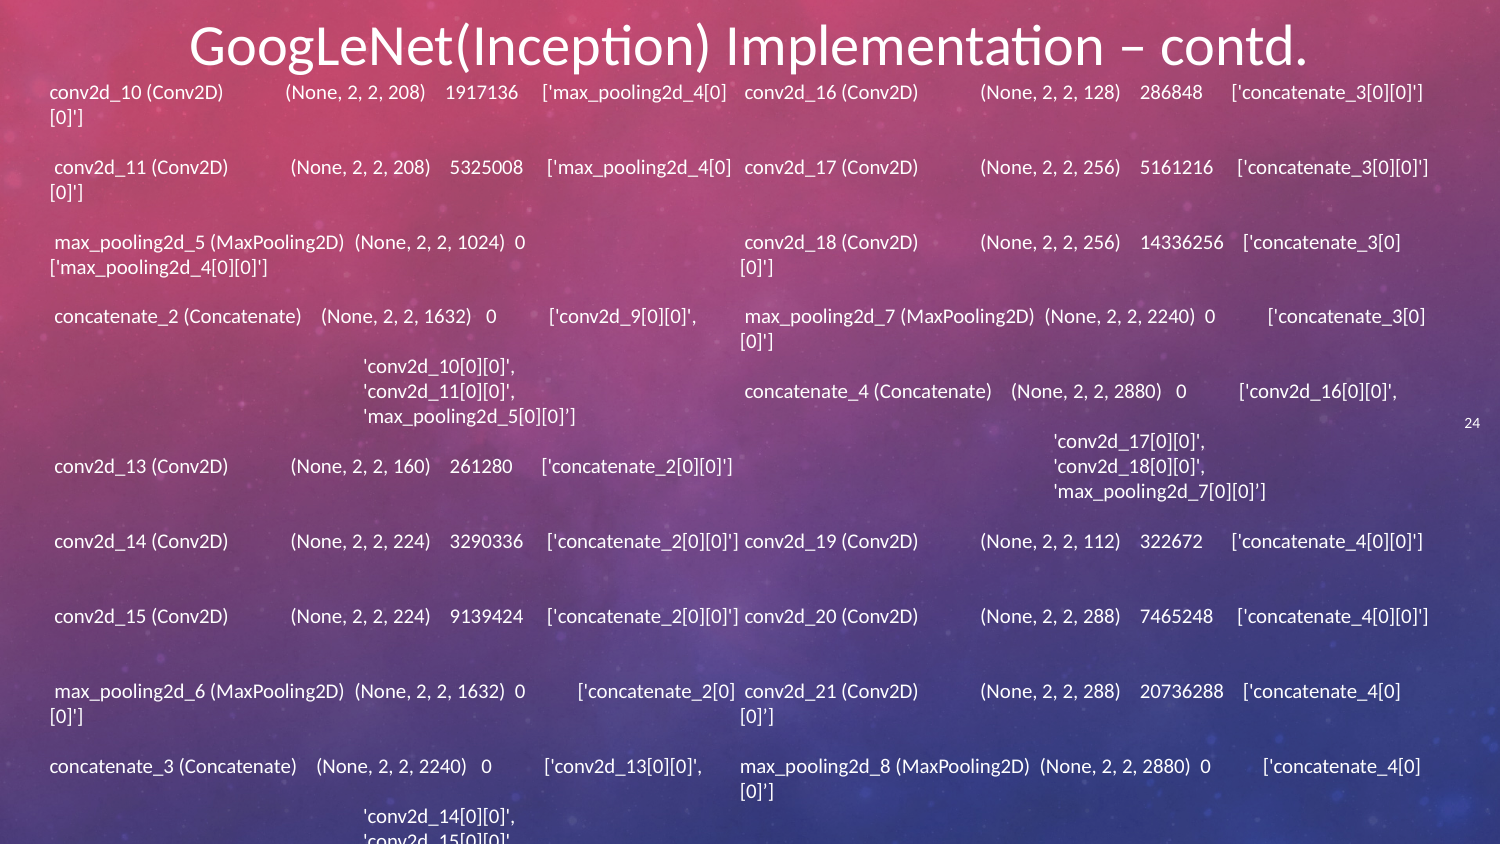

GoogLeNet(Inception) Implementation – contd.

conv2d_10 (Conv2D)             (None, 2, 2, 208)    1917136     ['max_pooling2d_4[0][0]']

 conv2d_11 (Conv2D)             (None, 2, 2, 208)    5325008     ['max_pooling2d_4[0][0]']

 max_pooling2d_5 (MaxPooling2D)  (None, 2, 2, 1024)  0           ['max_pooling2d_4[0][0]']

 concatenate_2 (Concatenate)    (None, 2, 2, 1632)   0           ['conv2d_9[0][0]',
                                                                  'conv2d_10[0][0]',
                                                                  'conv2d_11[0][0]',
                                                                  'max_pooling2d_5[0][0]’]

 conv2d_13 (Conv2D)             (None, 2, 2, 160)    261280      ['concatenate_2[0][0]']

 conv2d_14 (Conv2D)             (None, 2, 2, 224)    3290336     ['concatenate_2[0][0]']

 conv2d_15 (Conv2D)             (None, 2, 2, 224)    9139424     ['concatenate_2[0][0]']

 max_pooling2d_6 (MaxPooling2D)  (None, 2, 2, 1632)  0           ['concatenate_2[0][0]']

concatenate_3 (Concatenate)    (None, 2, 2, 2240)   0           ['conv2d_13[0][0]',
                                                                  'conv2d_14[0][0]',
                                                                  'conv2d_15[0][0]',
                                                                  'max_pooling2d_6[0][0]']

 conv2d_16 (Conv2D)             (None, 2, 2, 128)    286848      ['concatenate_3[0][0]']

 conv2d_17 (Conv2D)             (None, 2, 2, 256)    5161216     ['concatenate_3[0][0]']

 conv2d_18 (Conv2D)             (None, 2, 2, 256)    14336256    ['concatenate_3[0][0]']

 max_pooling2d_7 (MaxPooling2D)  (None, 2, 2, 2240)  0           ['concatenate_3[0][0]']

 concatenate_4 (Concatenate)    (None, 2, 2, 2880)   0           ['conv2d_16[0][0]',
                                                                  'conv2d_17[0][0]',
                                                                  'conv2d_18[0][0]',
                                                                  'max_pooling2d_7[0][0]’]

 conv2d_19 (Conv2D)             (None, 2, 2, 112)    322672      ['concatenate_4[0][0]']

 conv2d_20 (Conv2D)             (None, 2, 2, 288)    7465248     ['concatenate_4[0][0]']

 conv2d_21 (Conv2D)             (None, 2, 2, 288)    20736288    ['concatenate_4[0][0]’]

max_pooling2d_8 (MaxPooling2D)  (None, 2, 2, 2880)  0           ['concatenate_4[0][0]’]

24